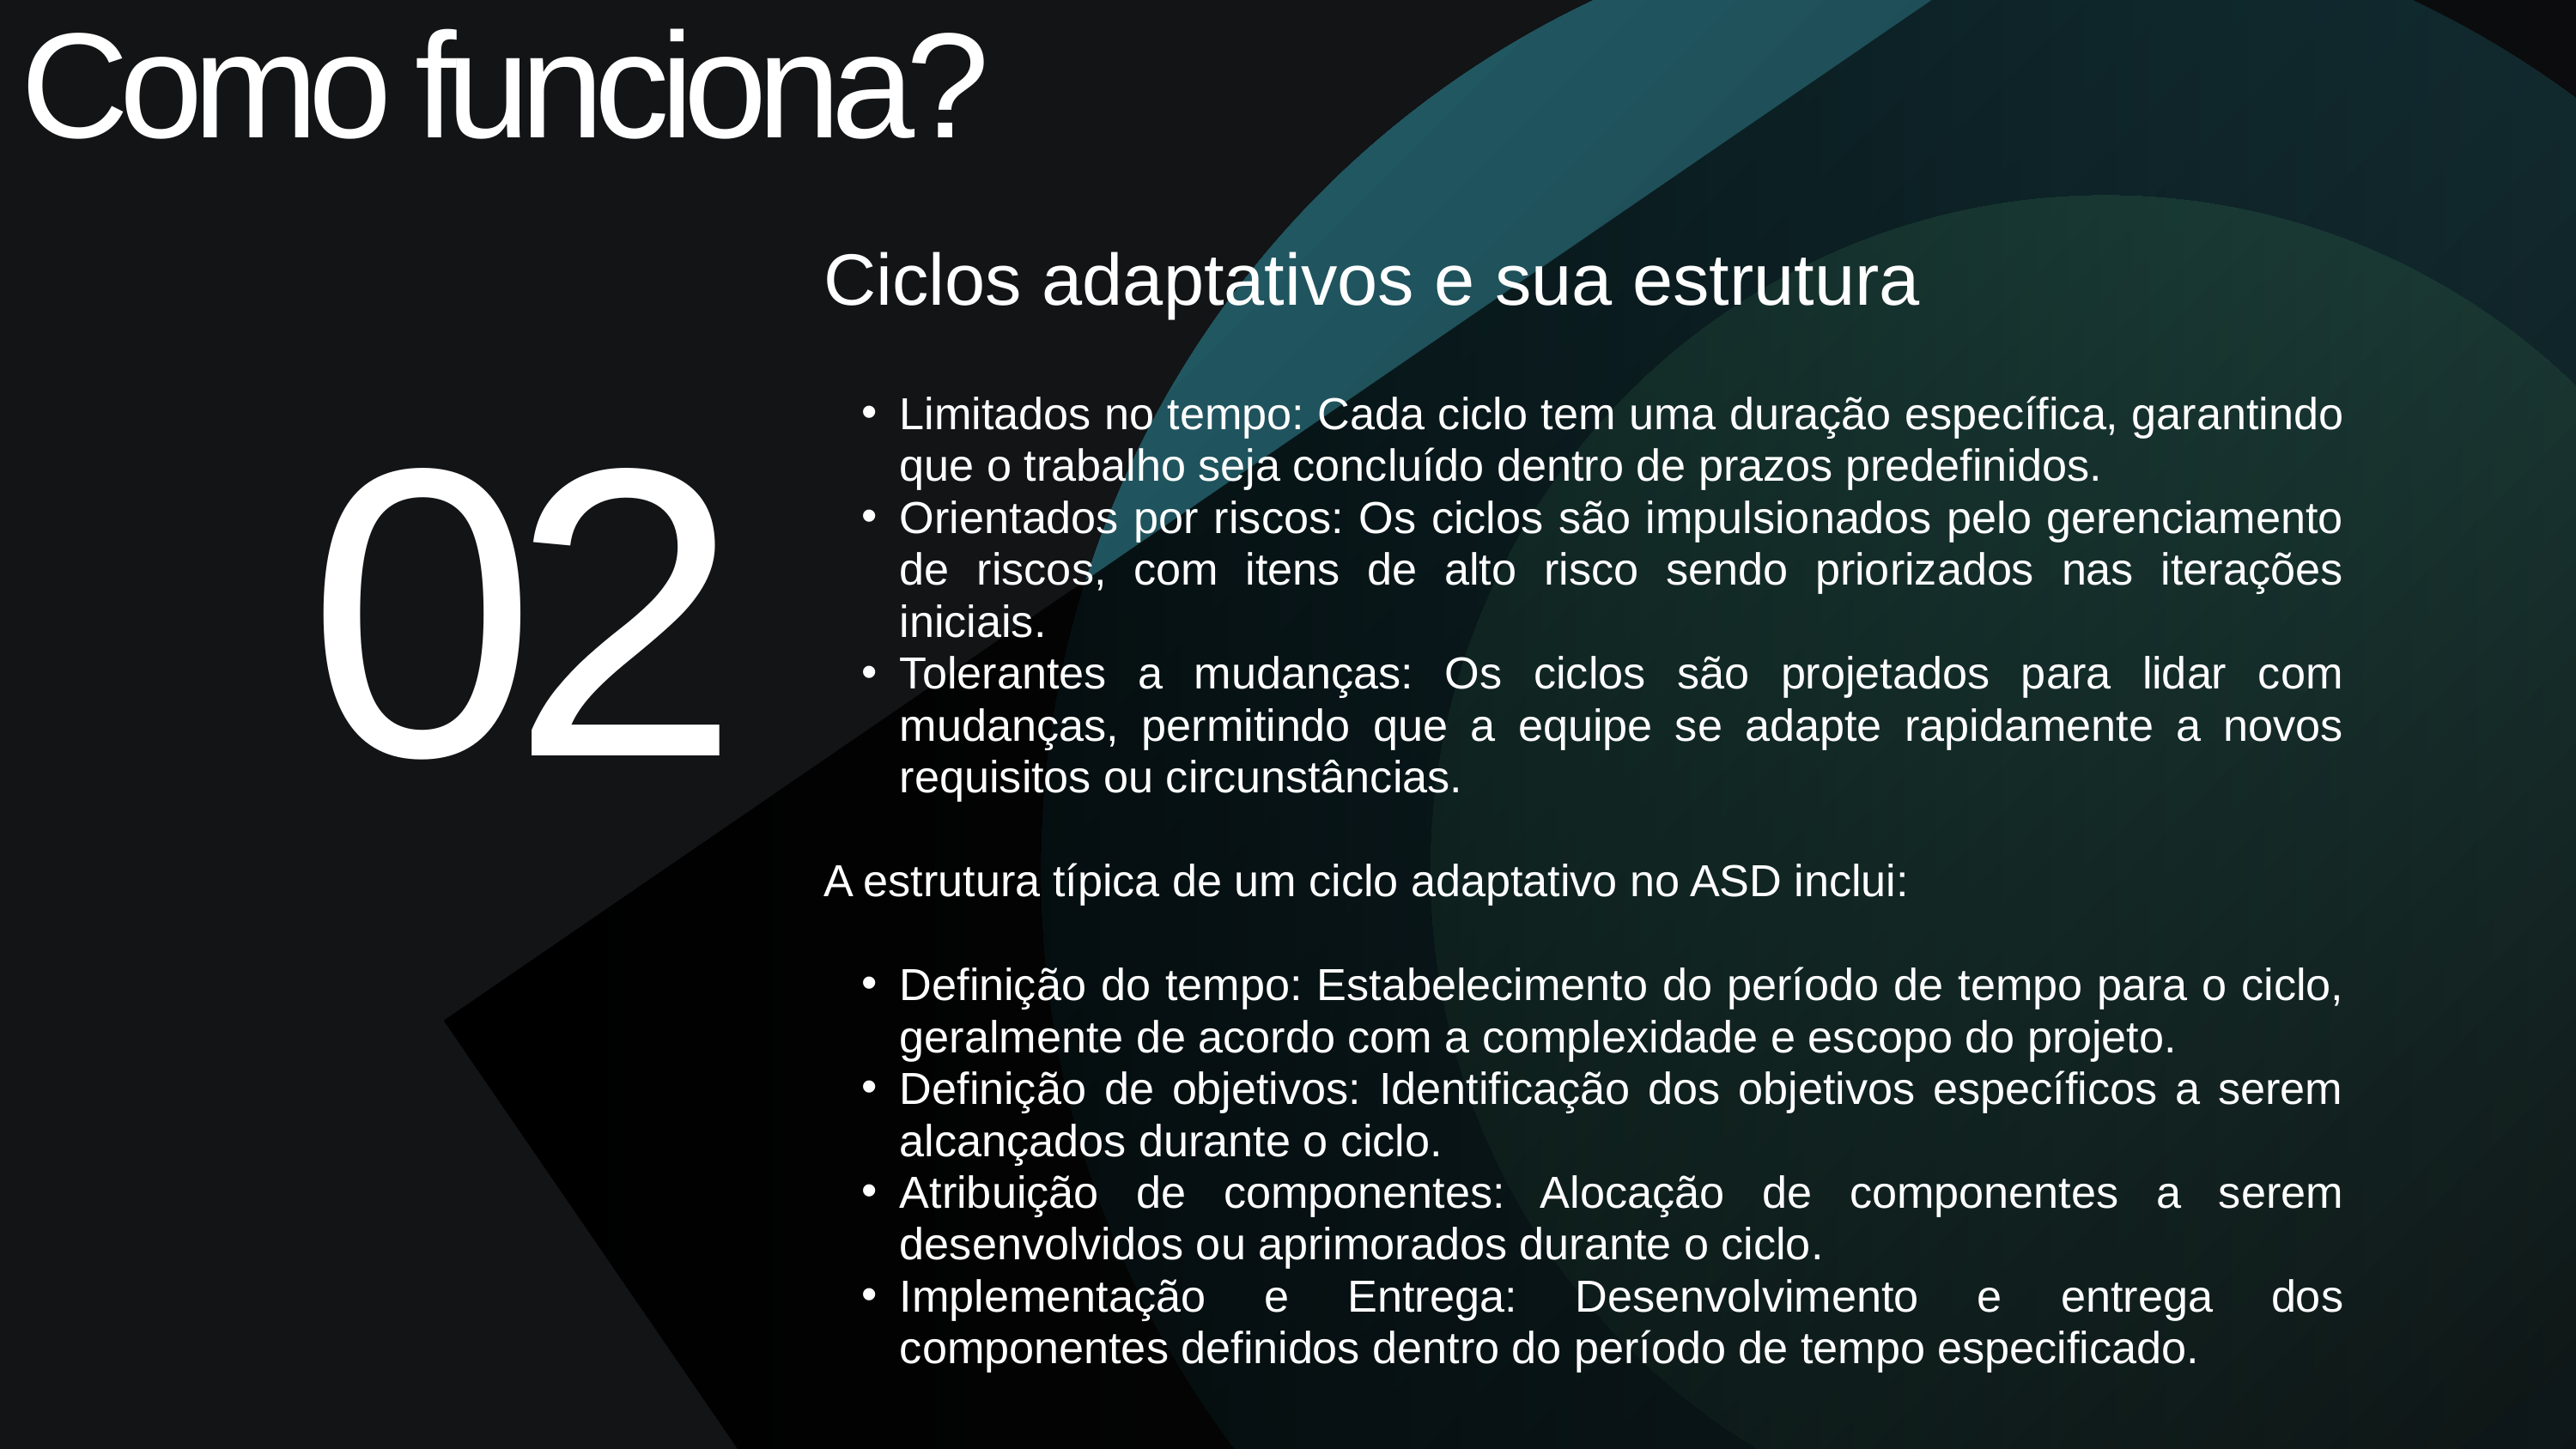

Como funciona?

Ciclos adaptativos e sua estrutura

Limitados no tempo: Cada ciclo tem uma duração específica, garantindo que o trabalho seja concluído dentro de prazos predefinidos.
Orientados por riscos: Os ciclos são impulsionados pelo gerenciamento de riscos, com itens de alto risco sendo priorizados nas iterações iniciais.
Tolerantes a mudanças: Os ciclos são projetados para lidar com mudanças, permitindo que a equipe se adapte rapidamente a novos requisitos ou circunstâncias.

A estrutura típica de um ciclo adaptativo no ASD inclui:

Definição do tempo: Estabelecimento do período de tempo para o ciclo, geralmente de acordo com a complexidade e escopo do projeto.
Definição de objetivos: Identificação dos objetivos específicos a serem alcançados durante o ciclo.
Atribuição de componentes: Alocação de componentes a serem desenvolvidos ou aprimorados durante o ciclo.
Implementação e Entrega: Desenvolvimento e entrega dos componentes definidos dentro do período de tempo especificado.

02